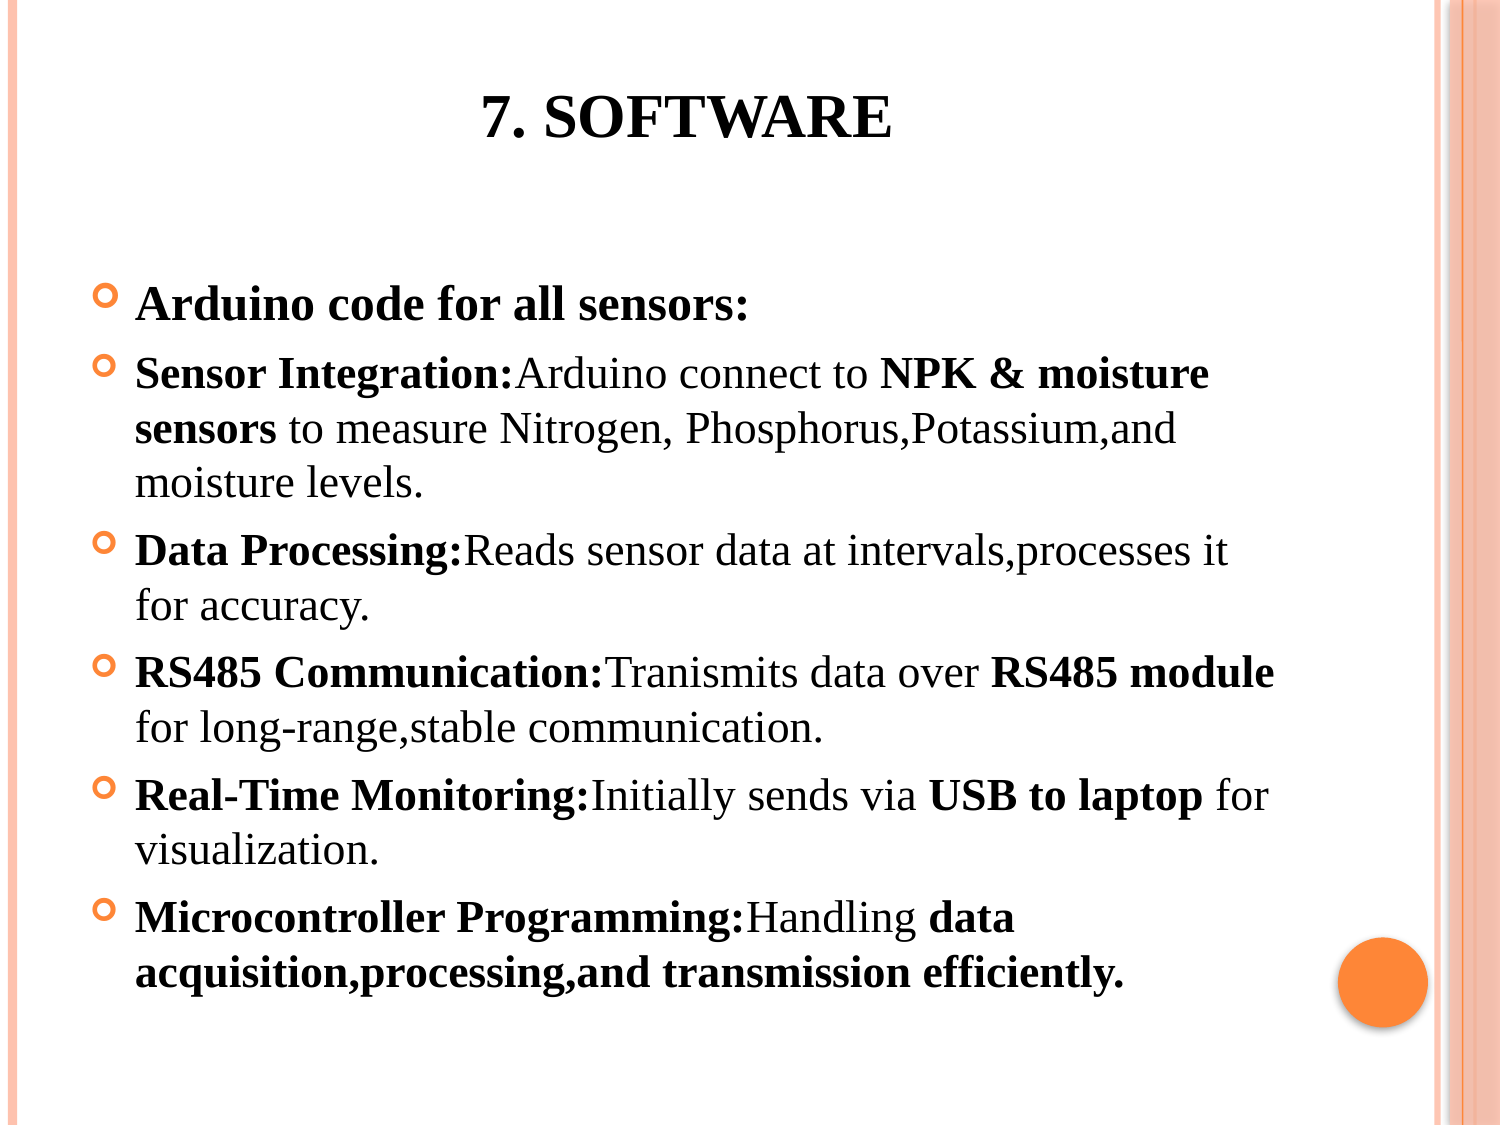

# 7. SOFTWARE
Arduino code for all sensors:
Sensor Integration:Arduino connect to NPK & moisture sensors to measure Nitrogen, Phosphorus,Potassium,and moisture levels.
Data Processing:Reads sensor data at intervals,processes it for accuracy.
RS485 Communication:Tranismits data over RS485 module for long-range,stable communication.
Real-Time Monitoring:Initially sends via USB to laptop for visualization.
Microcontroller Programming:Handling data acquisition,processing,and transmission efficiently.